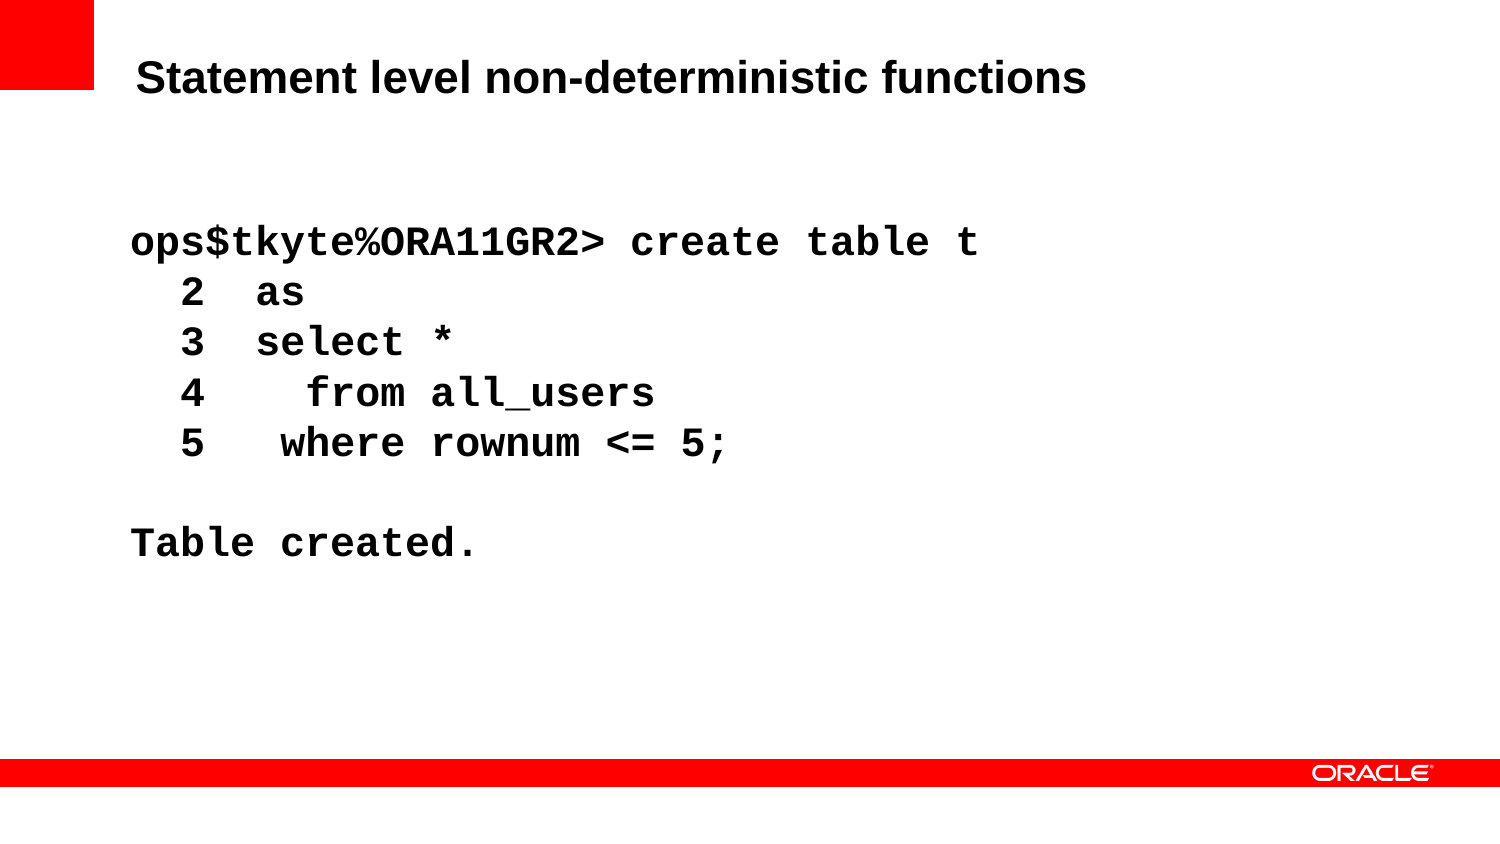

Statement level non-deterministic functions
ops$tkyte%ORA11GR2> create table t
  2  as
  3  select *
  4    from all_users
  5   where rownum <= 5;

Table created.